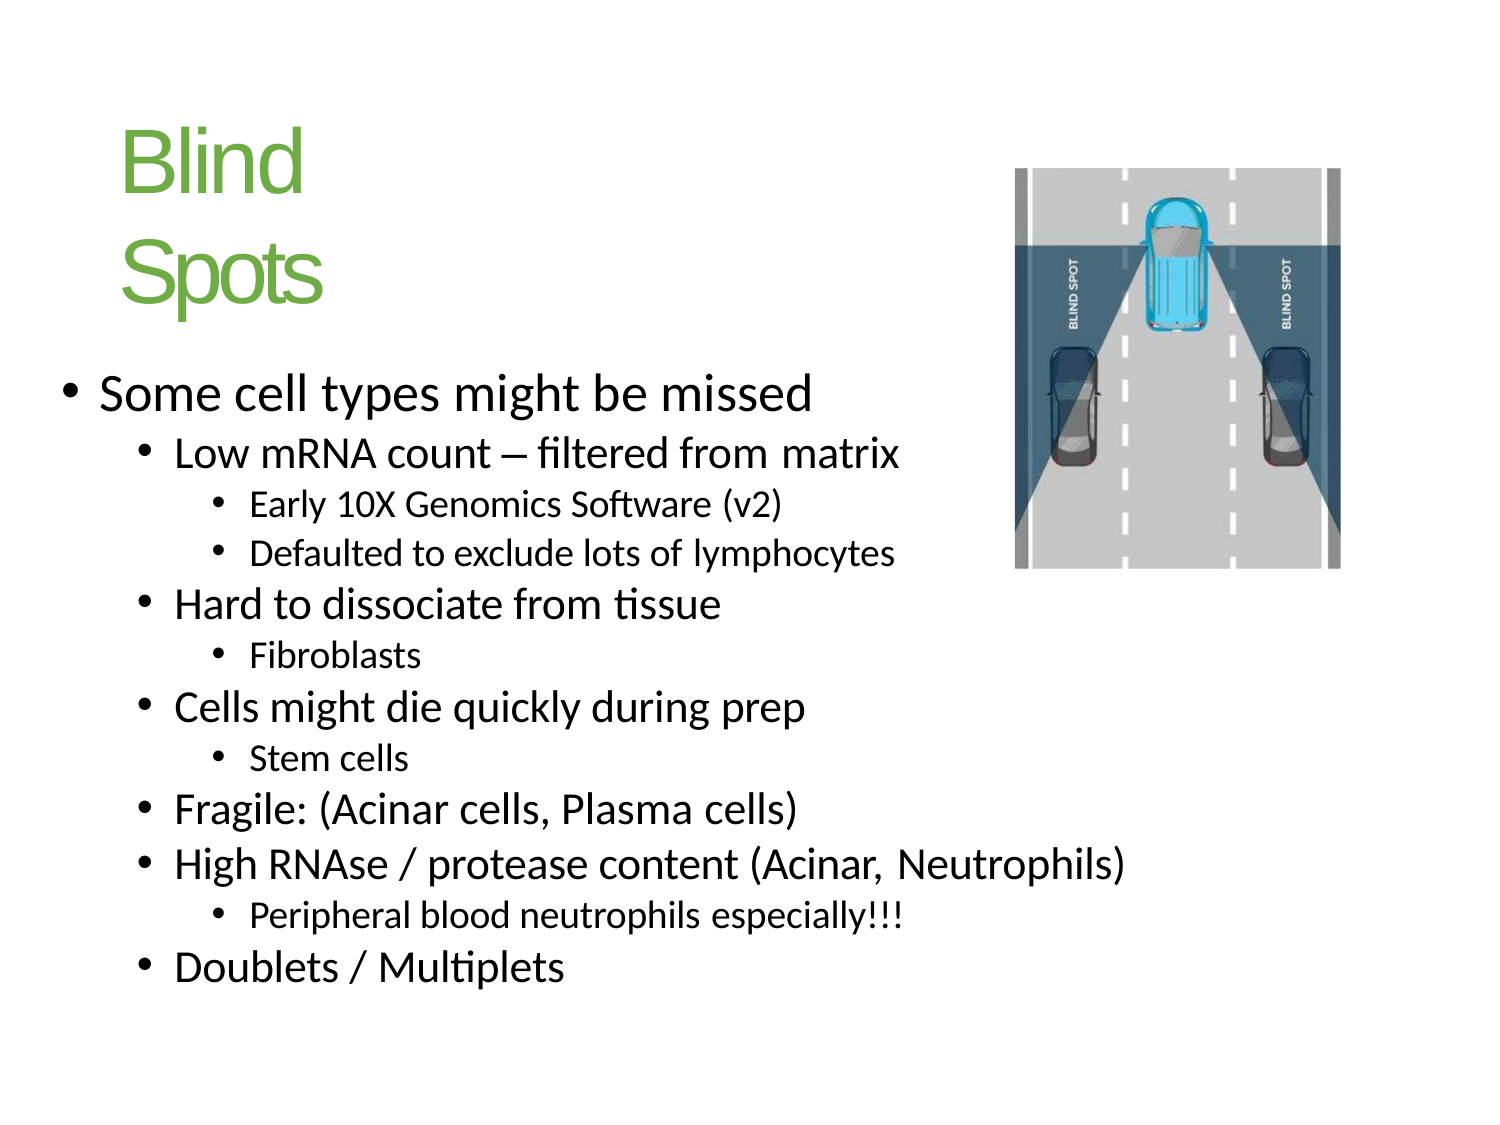

# Blind Spots

Some cell types might be missed
Low mRNA count – filtered from matrix
Early 10X Genomics Software (v2)
Defaulted to exclude lots of lymphocytes
Hard to dissociate from tissue
Fibroblasts
Cells might die quickly during prep
Stem cells
Fragile: (Acinar cells, Plasma cells)
High RNAse / protease content (Acinar, Neutrophils)
Peripheral blood neutrophils especially!!!
Doublets / Multiplets